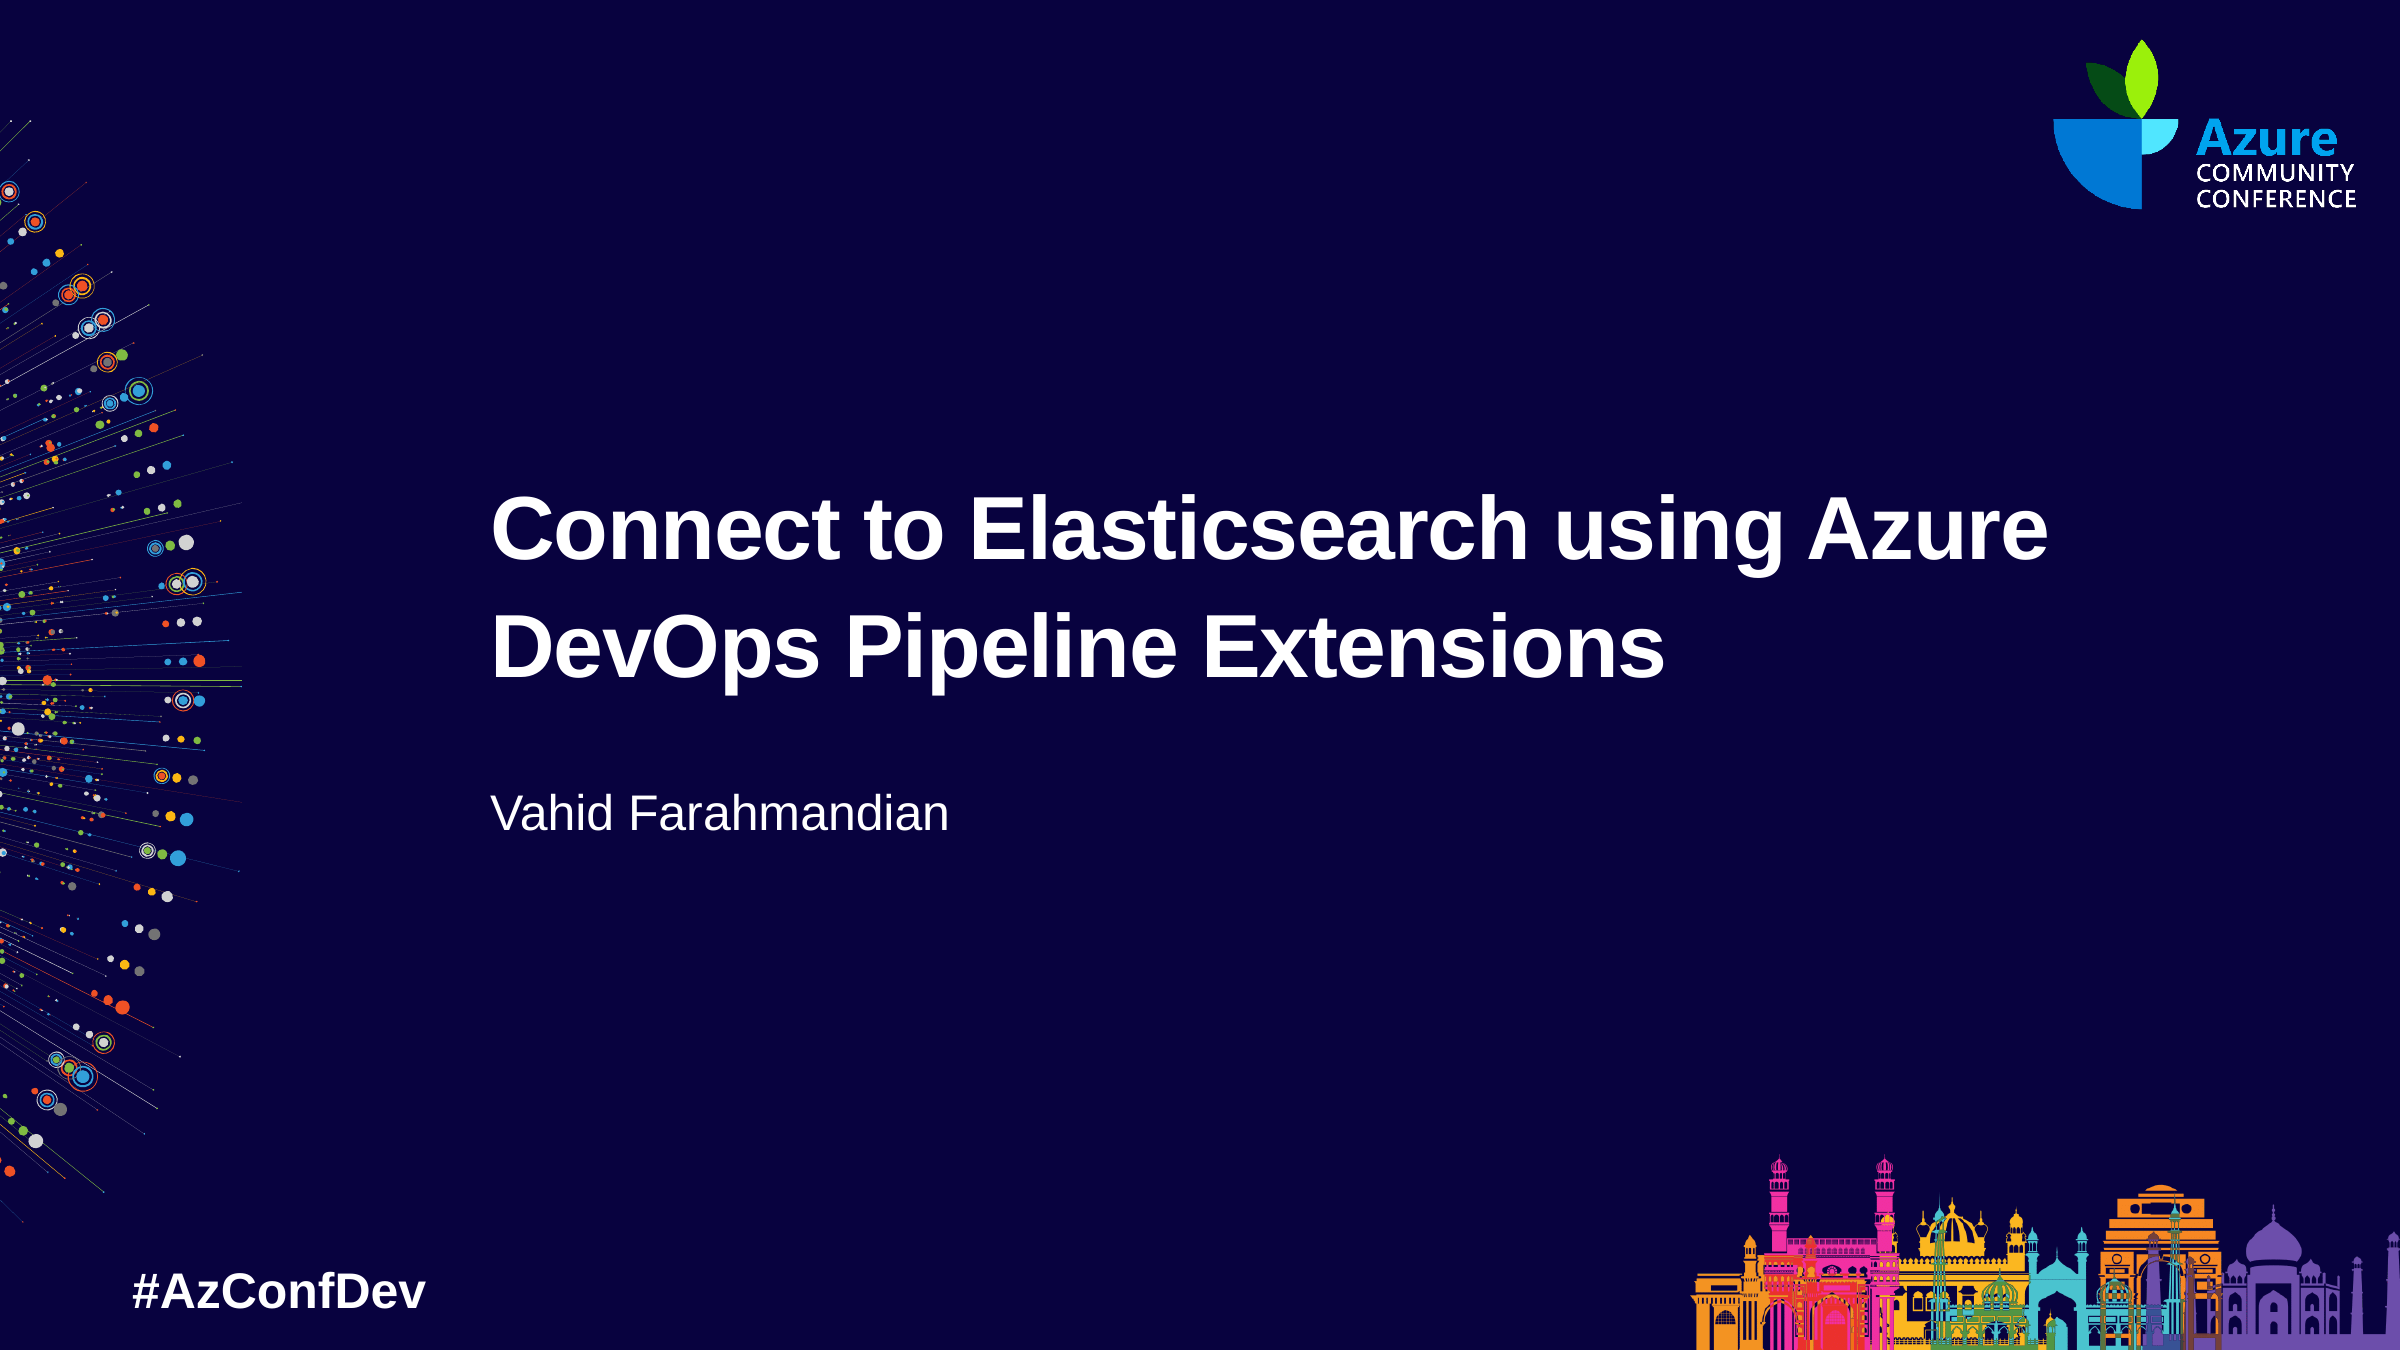

# Connect to Elasticsearch using Azure DevOps Pipeline Extensions
Vahid Farahmandian